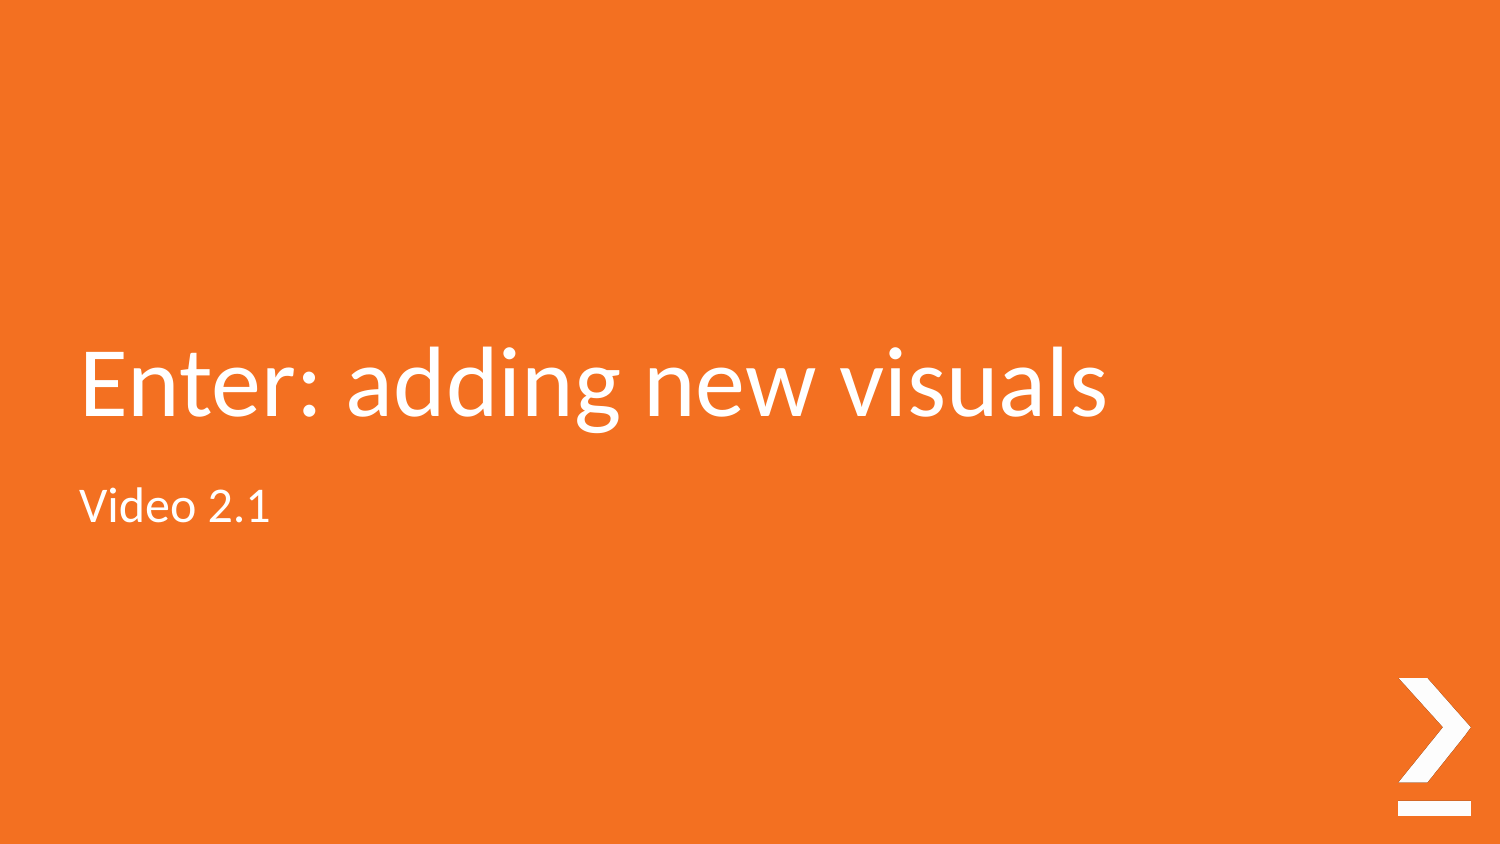

# Enter: adding new visuals
Video 2.1